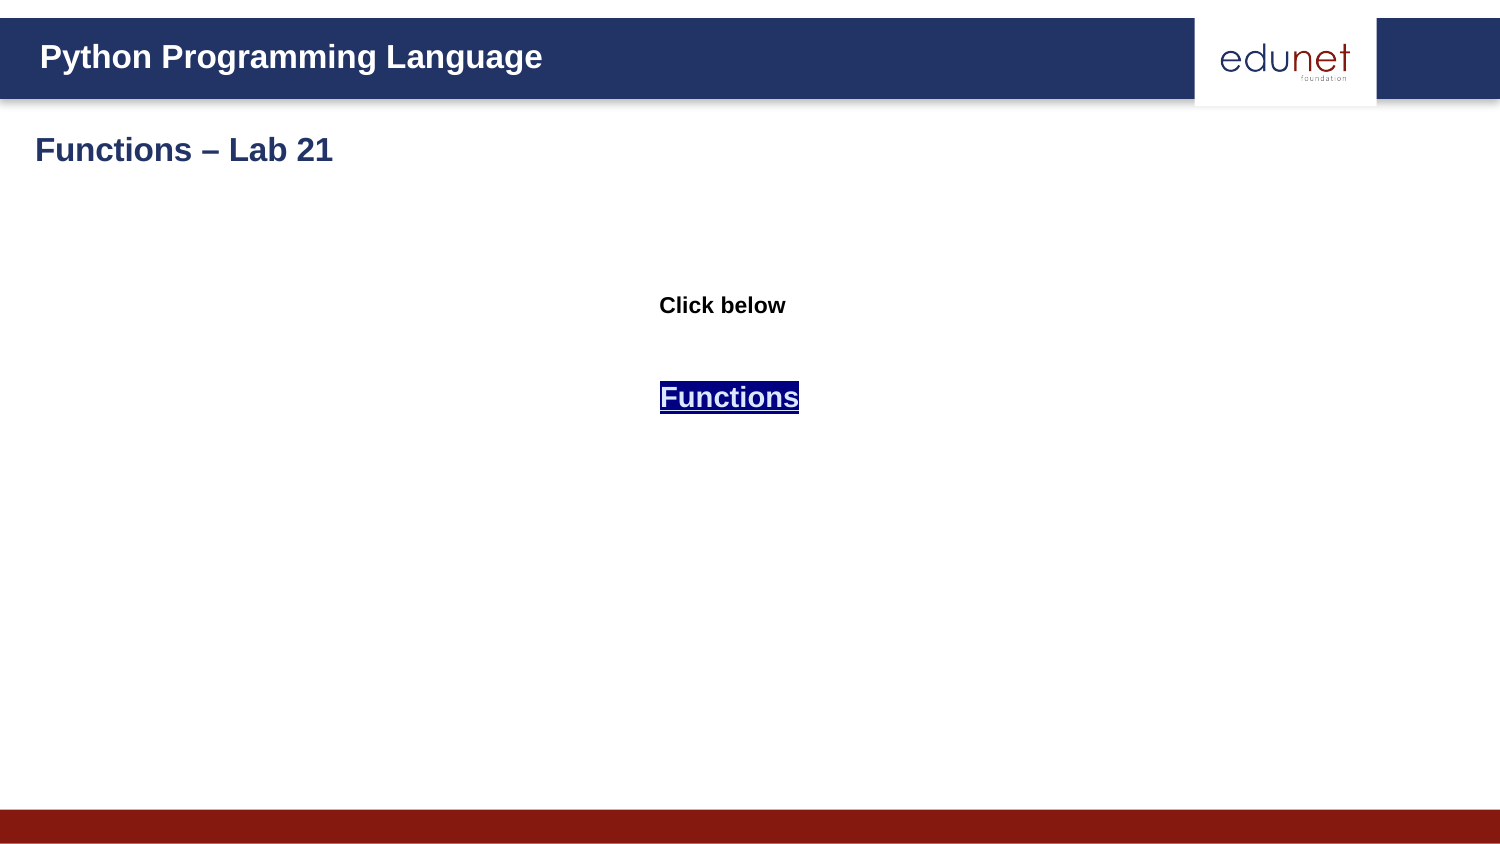

# Functions – Lab 21
Click below
Functions